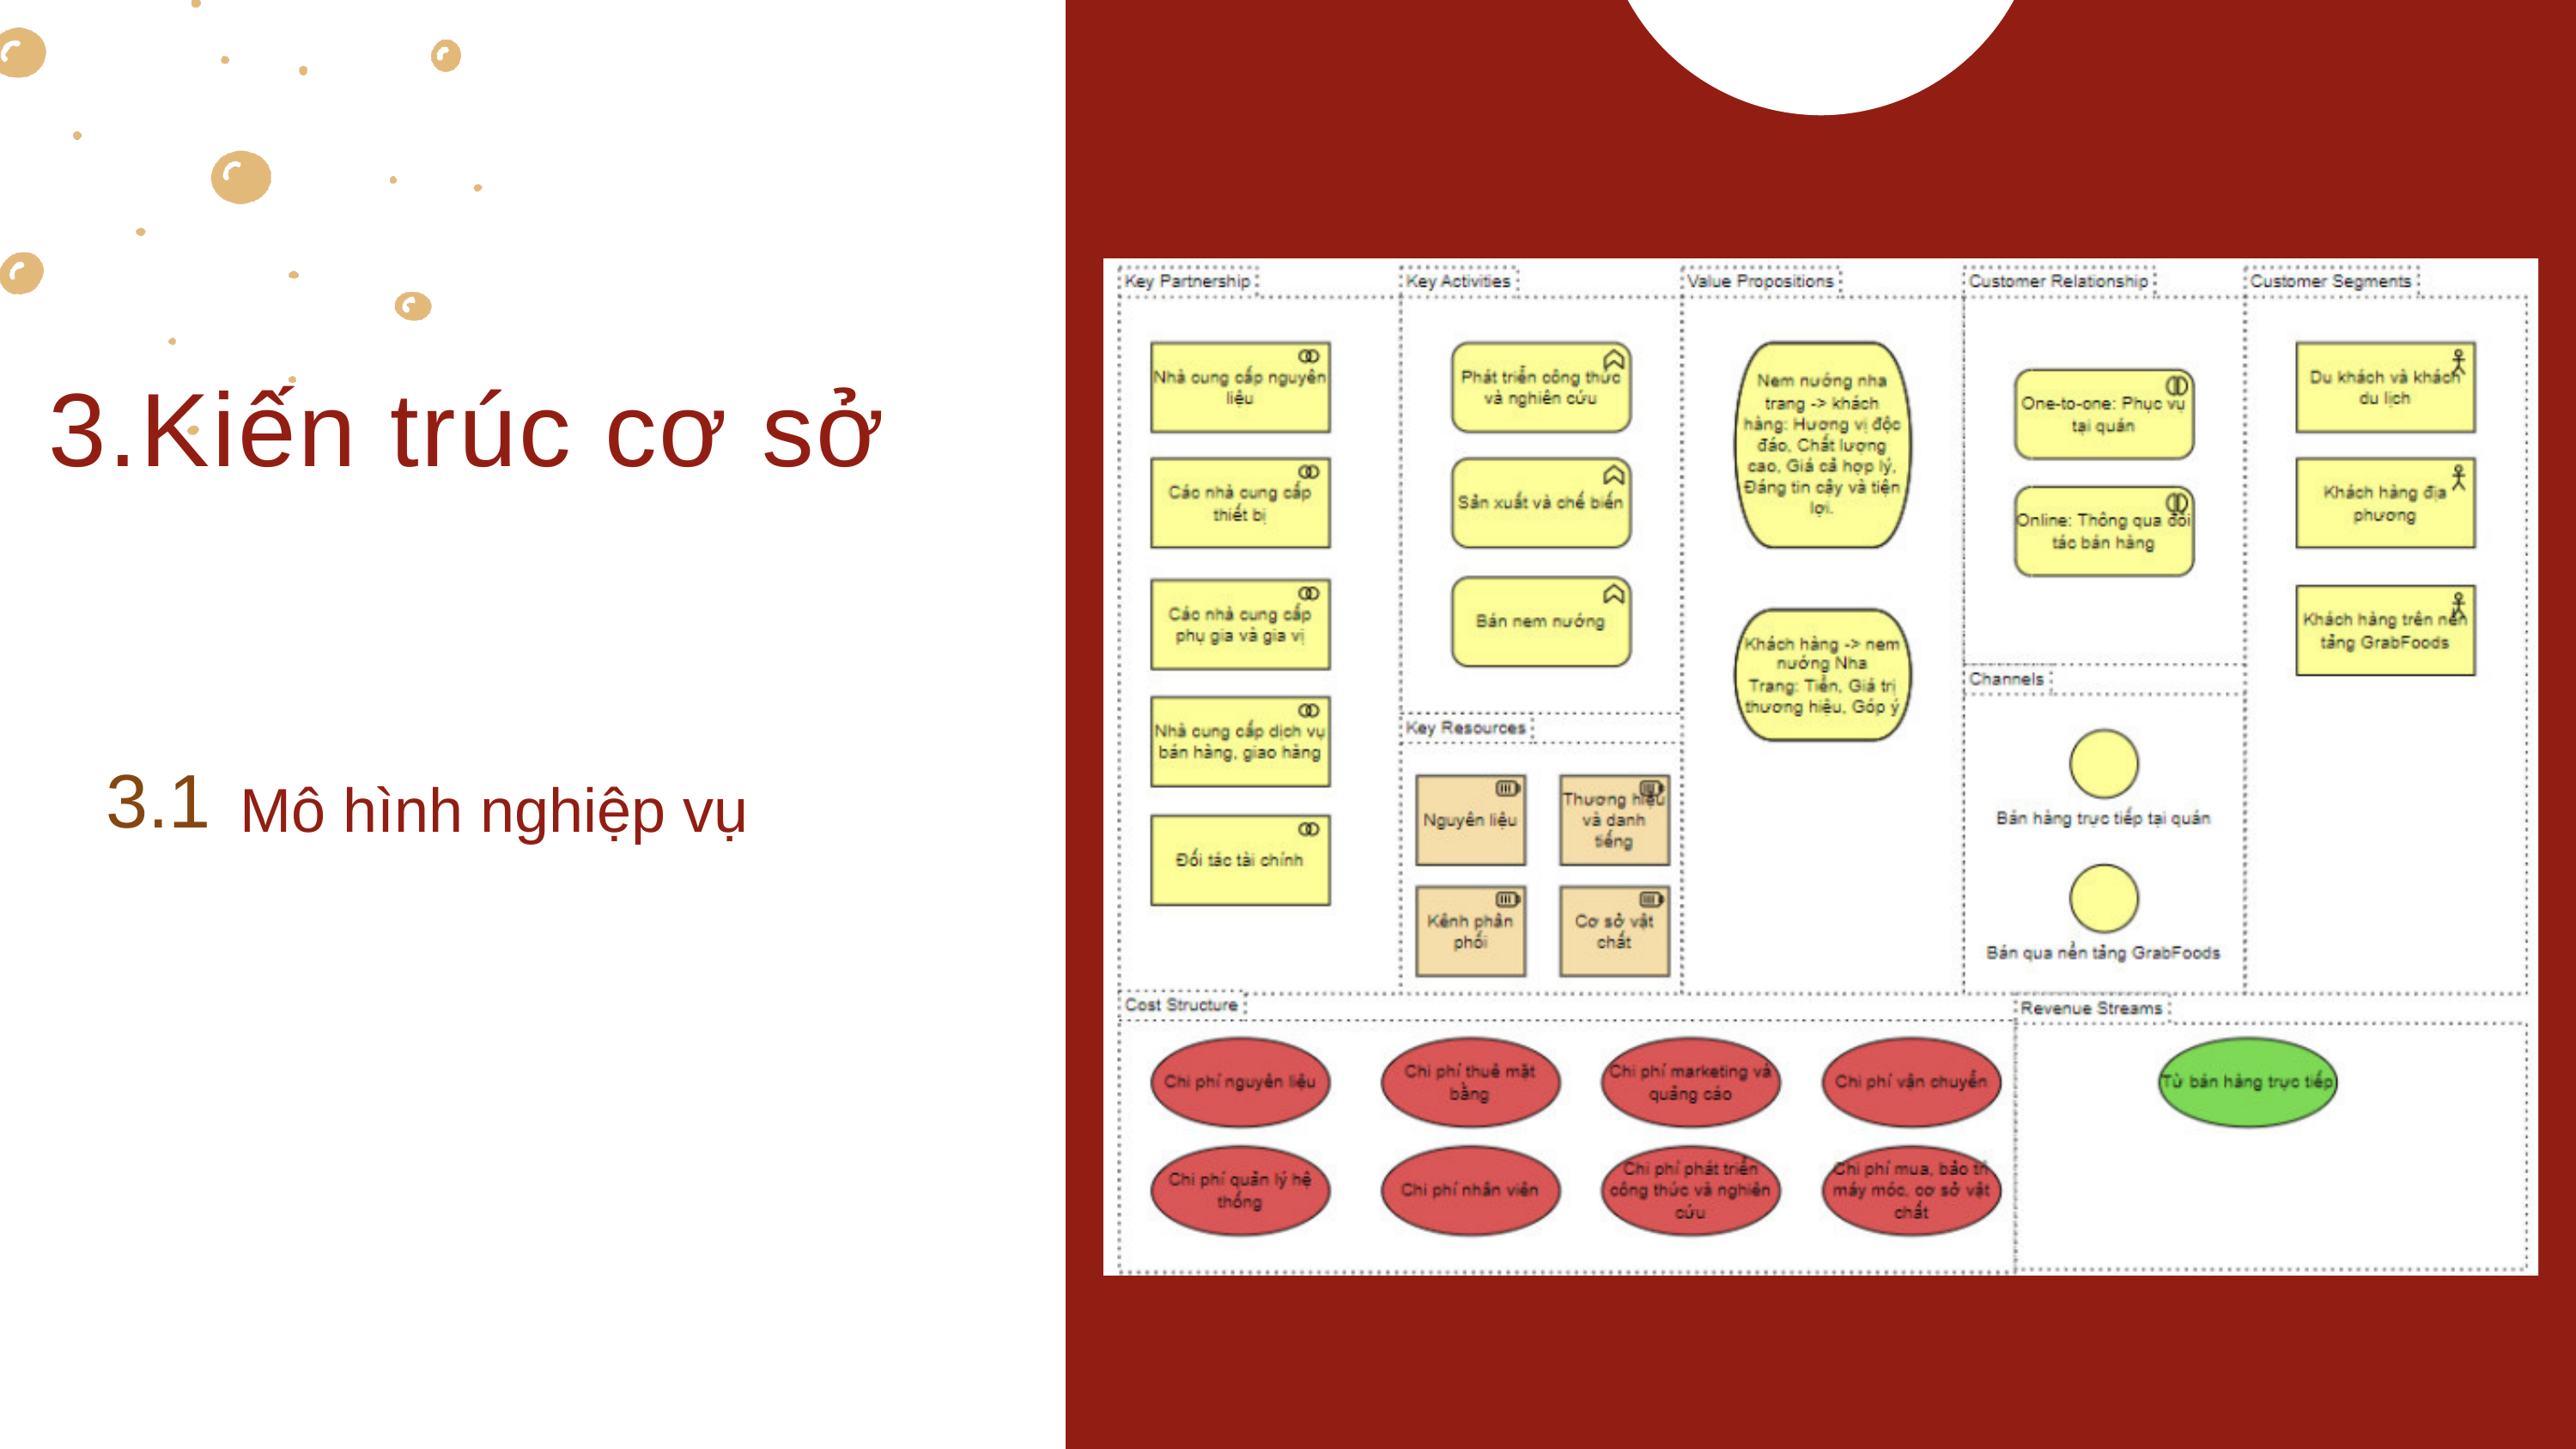

3.Kiến trúc cơ sở

3.1
Mô hình nghiệp vụ